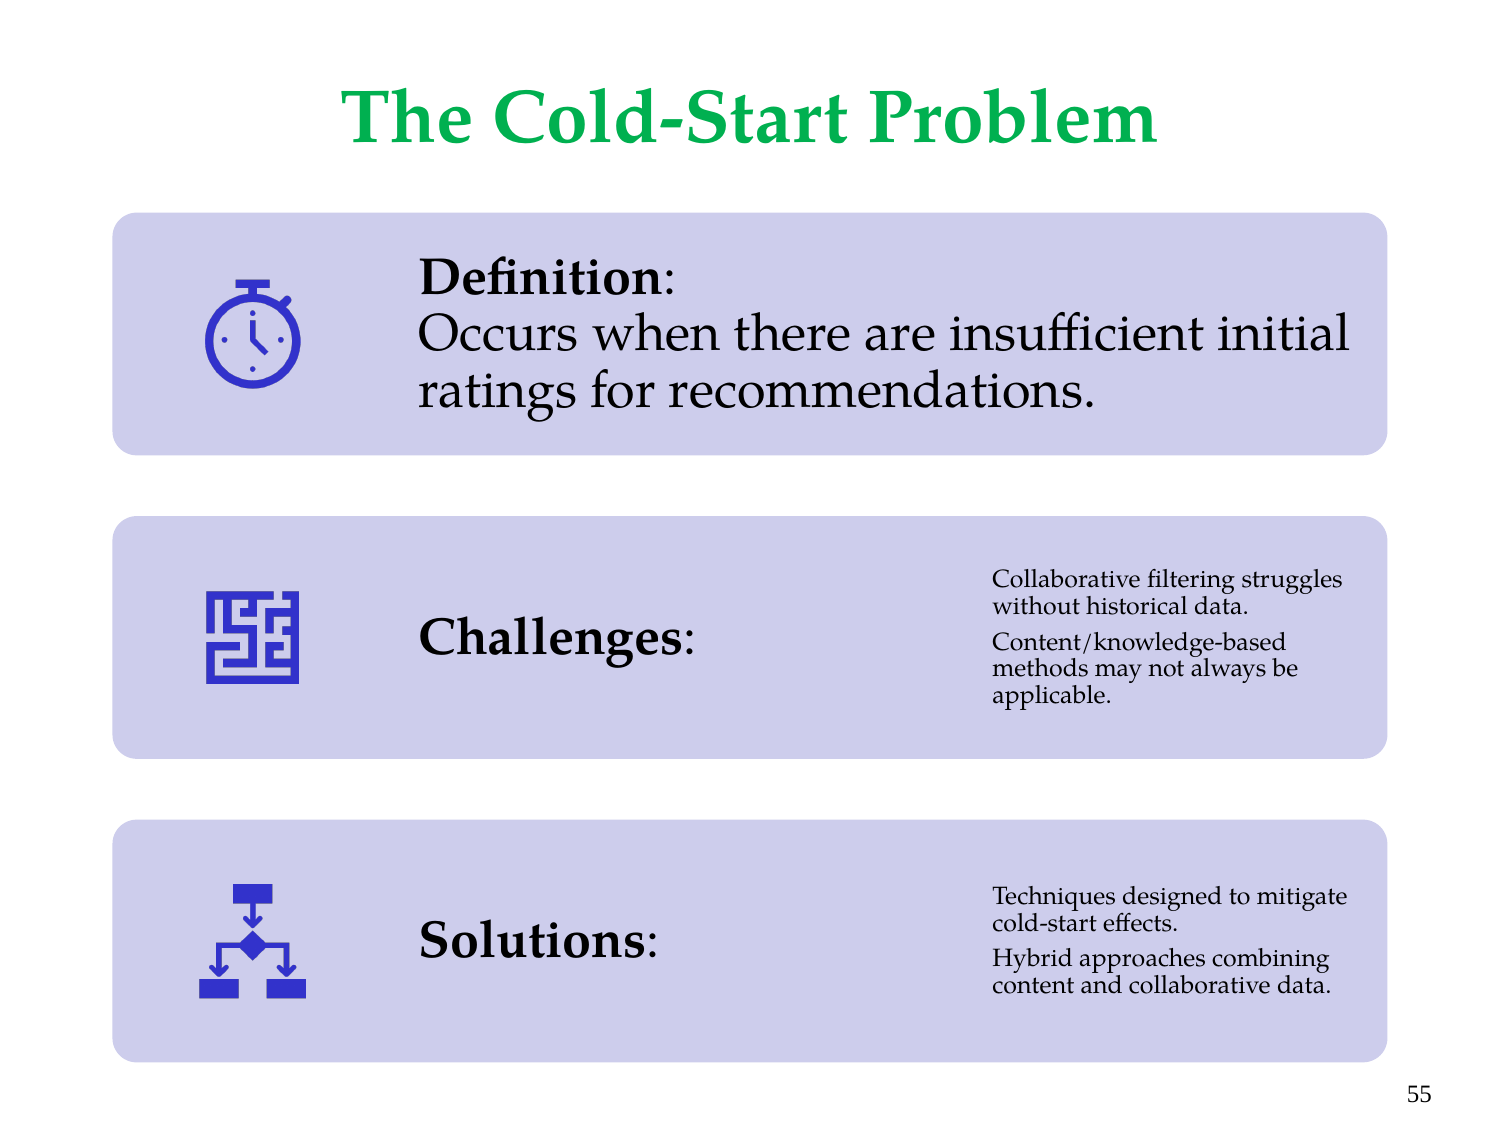

# The Cold-Start Problem
Definition:
Occurs when there are insufficient initial ratings for recommendations.
Challenges:
Collaborative filtering struggles without historical data.
Content/knowledge-based methods may not always be applicable.
Solutions:
Techniques designed to mitigate cold-start effects.
Hybrid approaches combining content and collaborative data.
55